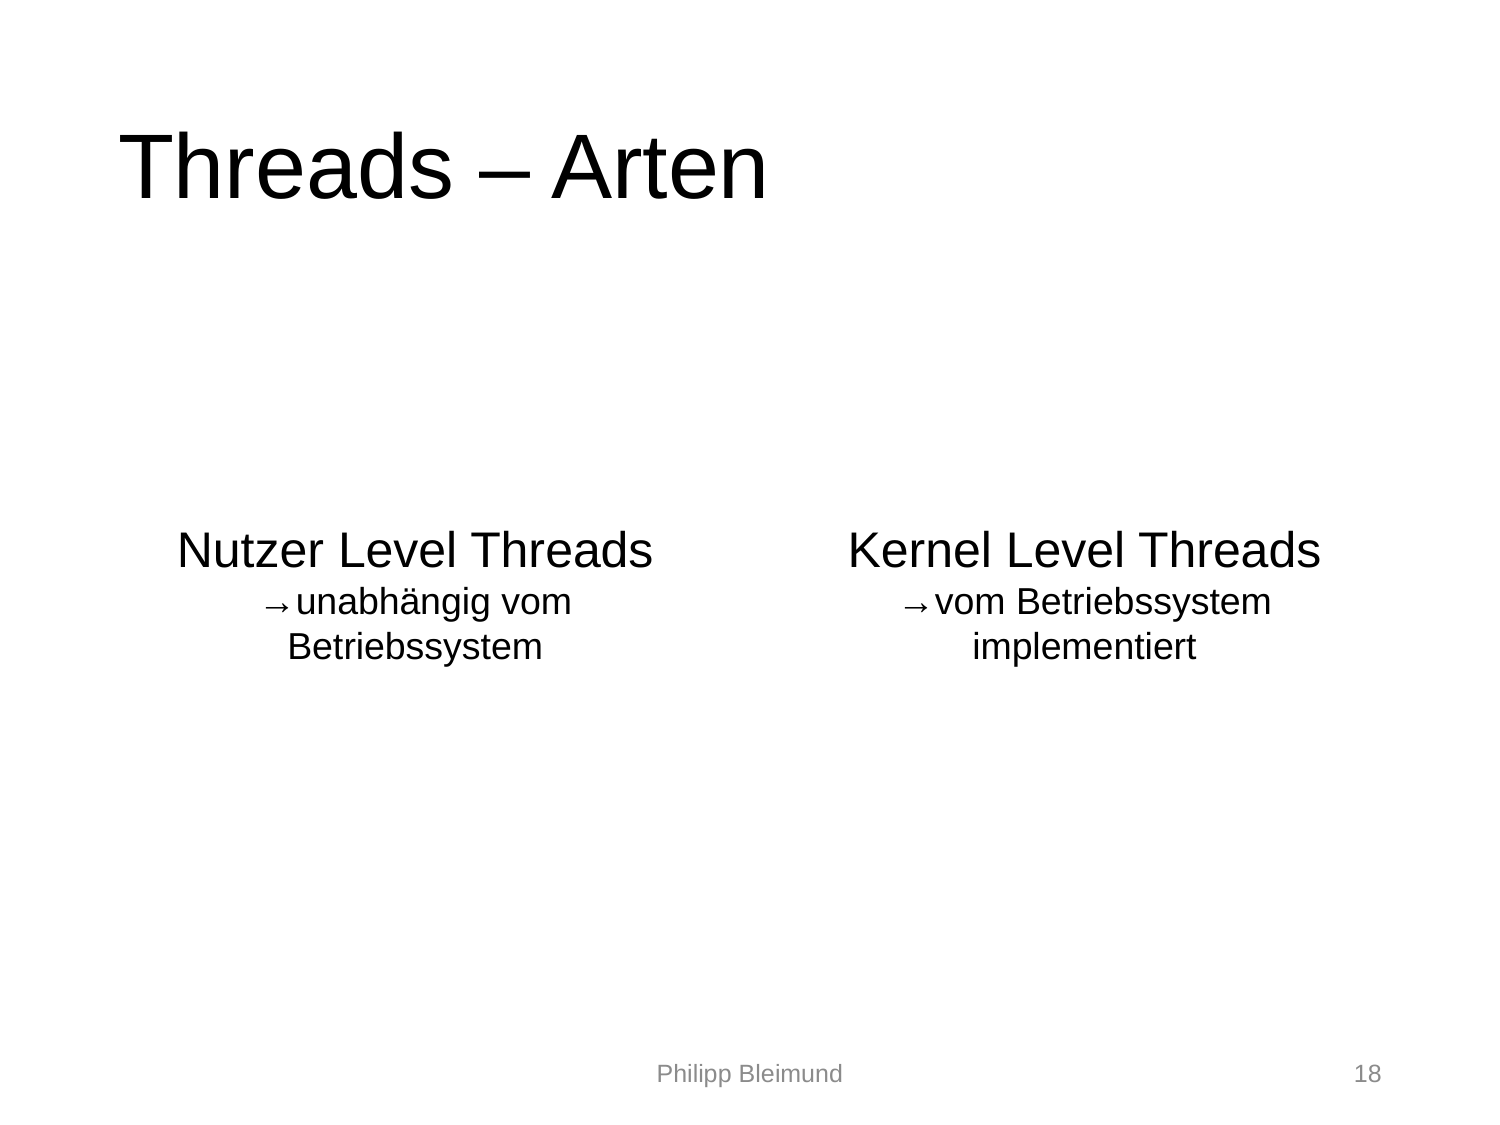

# Threads – Arten
Nutzer Level Threads
→unabhängig vom Betriebssystem

Kernel Level Threads
→vom Betriebssystem implementiert
Philipp Bleimund
18